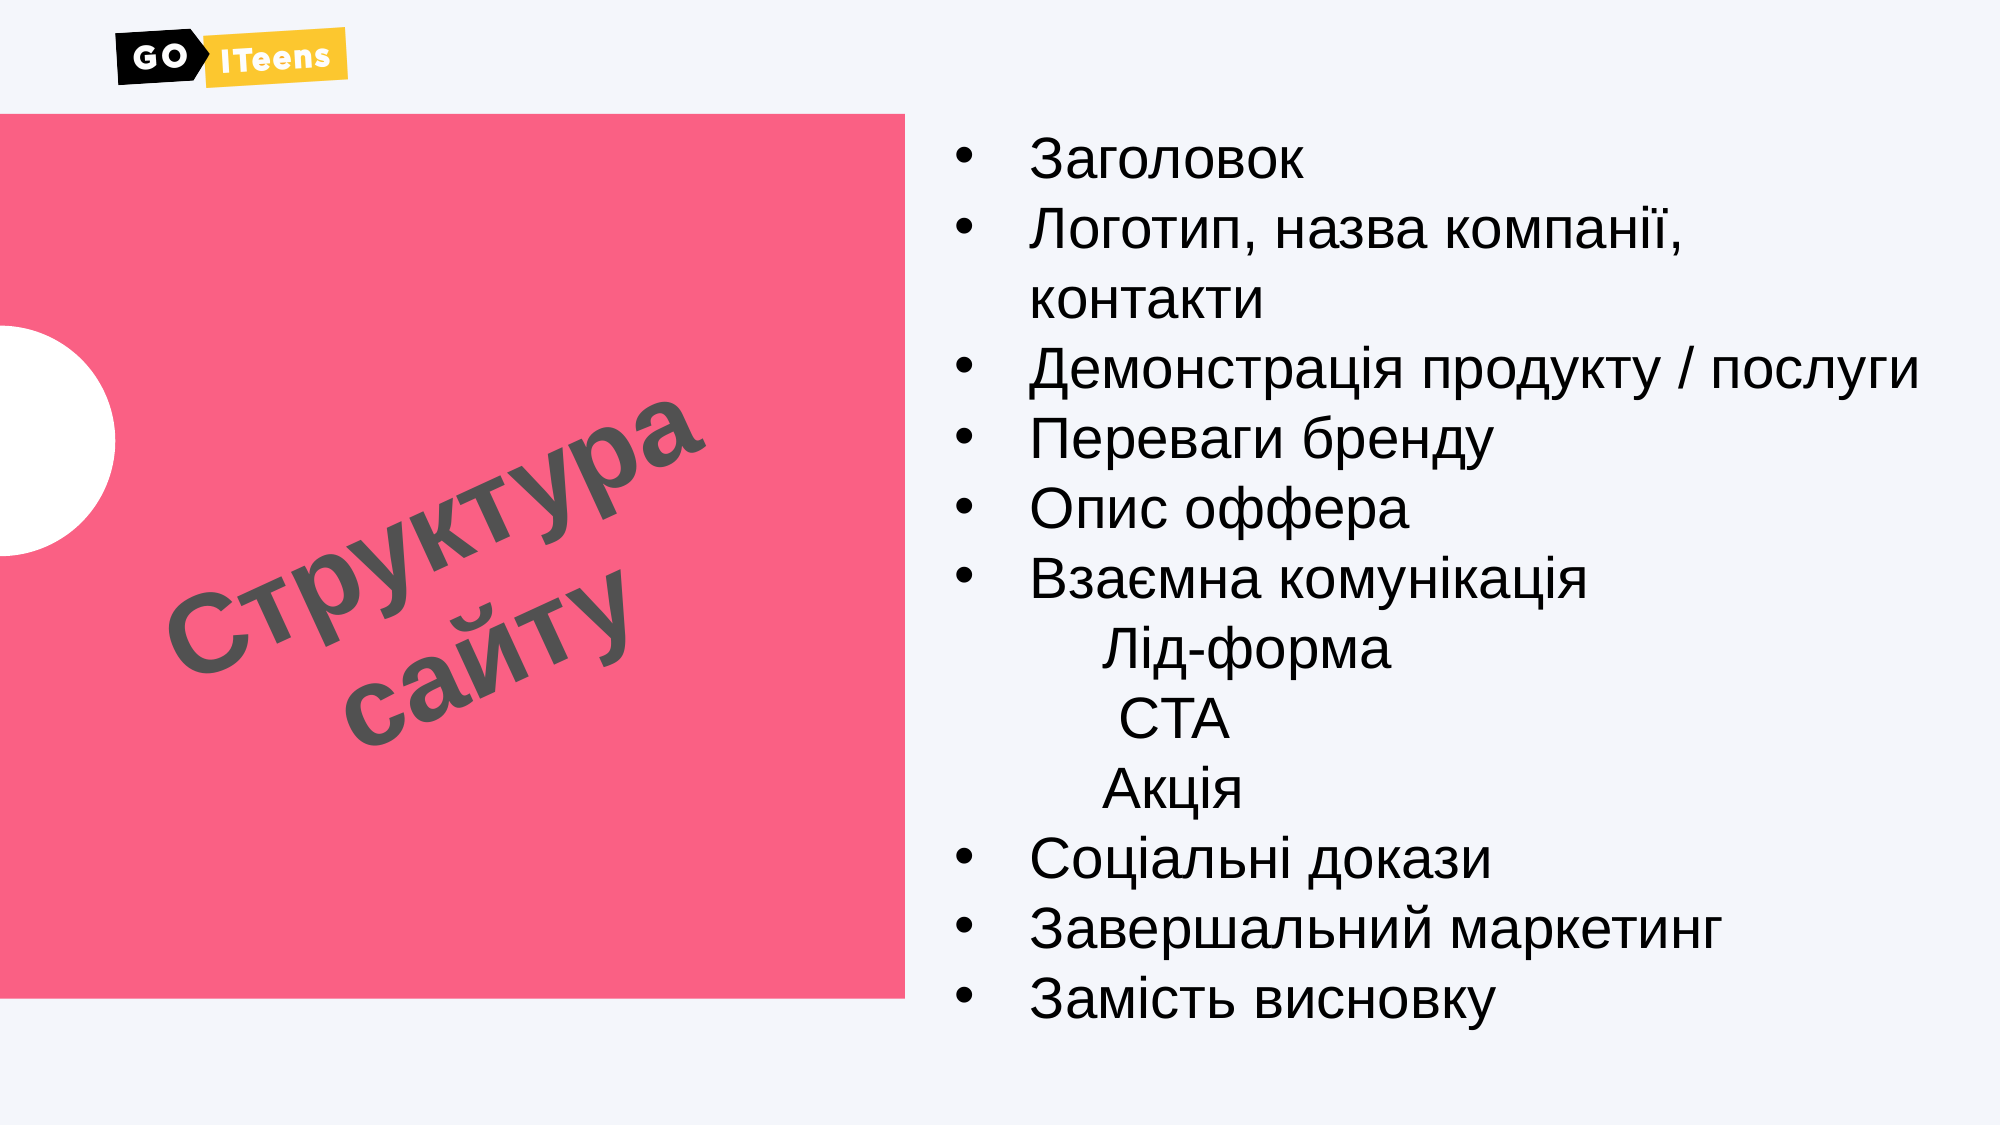

Заголовок
Логотип, назва компанії, контакти
Демонстрація продукту / послуги
Переваги бренду
Опис оффера
Взаємна комунікація
Лід-форма
 CTA
Акція
Соціальні докази
Завершальний маркетинг
Замість висновку
Структура
 сайту